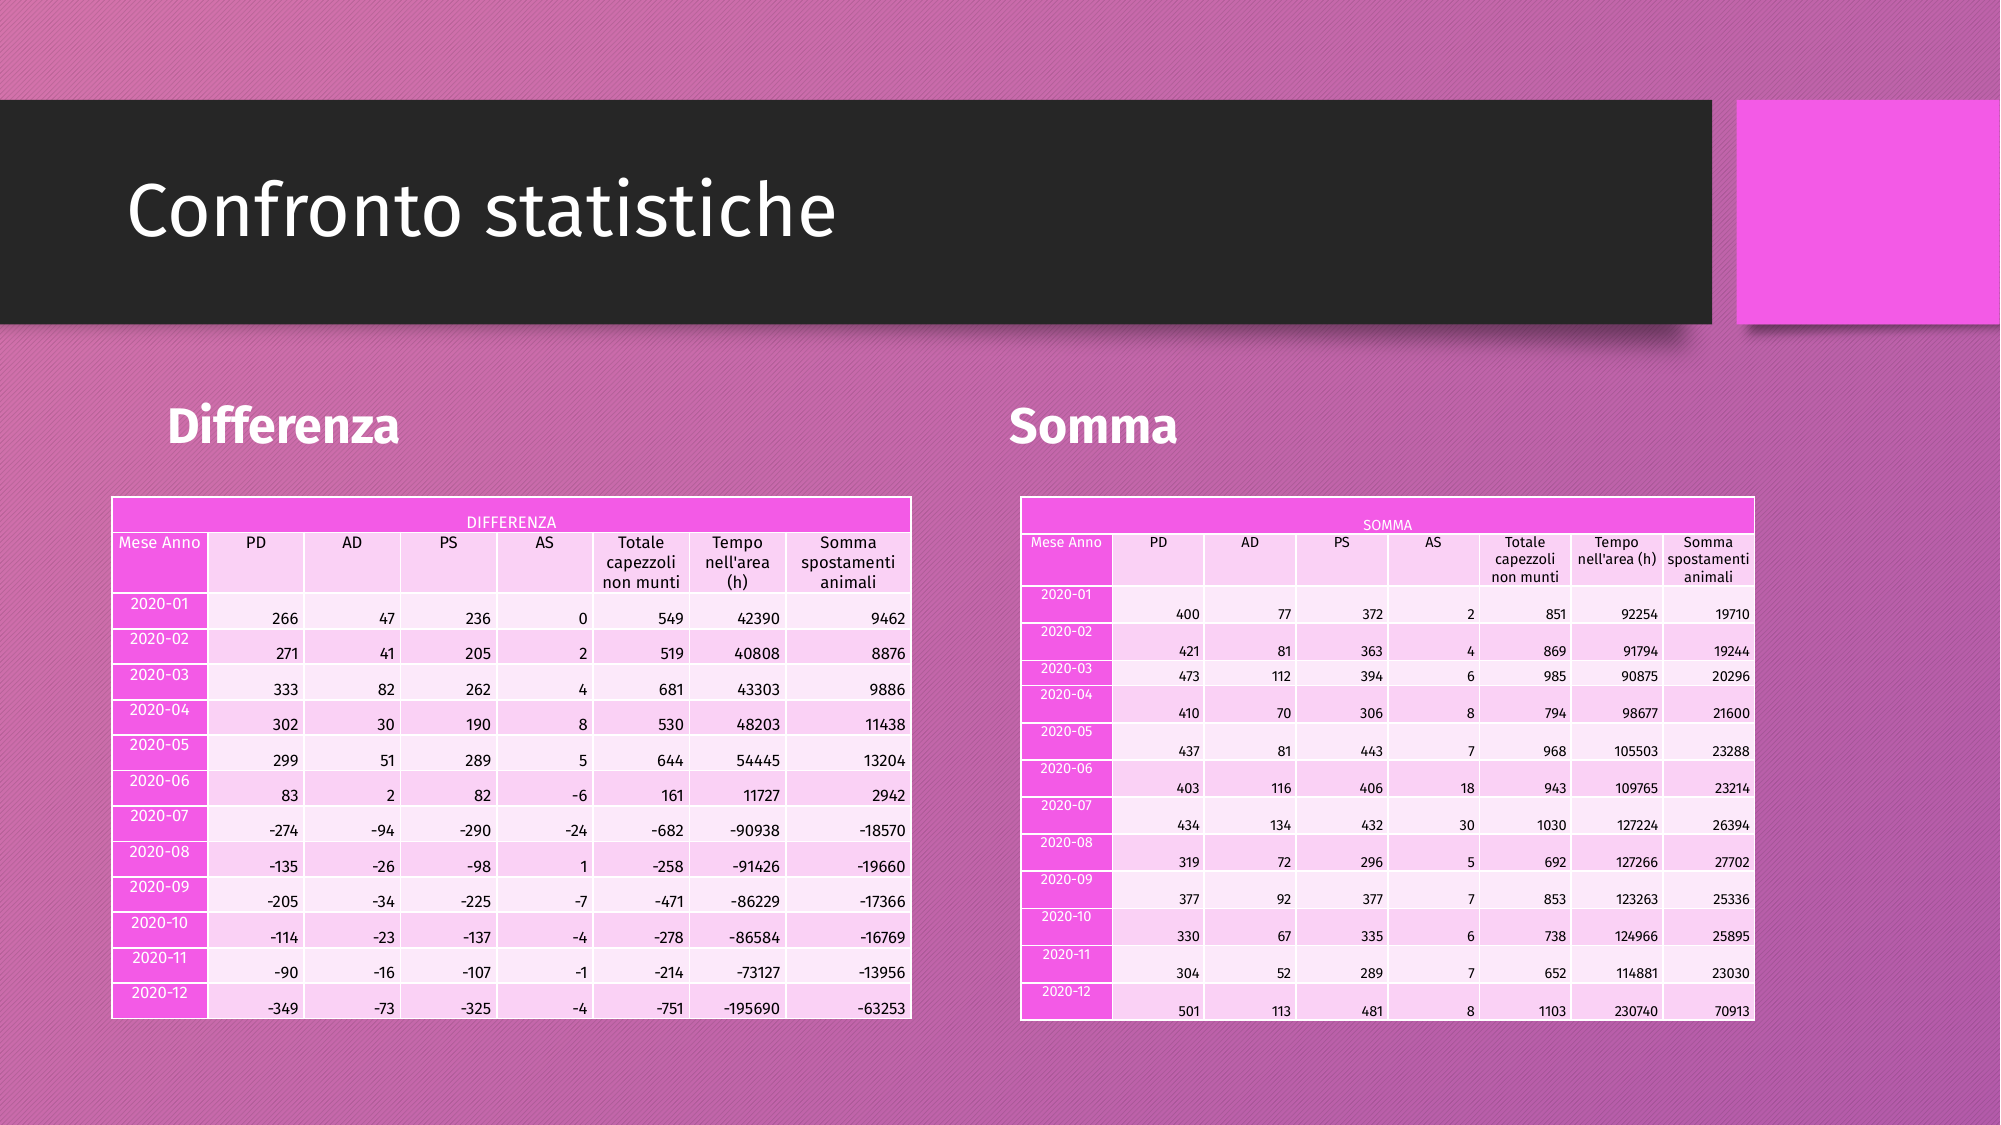

# Confronto statistiche
Differenza
    Somma
| DIFFERENZA |  |  |  |  |  |  |  |
| --- | --- | --- | --- | --- | --- | --- | --- |
| Mese Anno | PD | AD | PS | AS | Totale capezzoli non munti | Tempo nell'area (h) | Somma spostamenti animali |
| 2020-01 | 266 | 47 | 236 | 0 | 549 | 42390 | 9462 |
| 2020-02 | 271 | 41 | 205 | 2 | 519 | 40808 | 8876 |
| 2020-03 | 333 | 82 | 262 | 4 | 681 | 43303 | 9886 |
| 2020-04 | 302 | 30 | 190 | 8 | 530 | 48203 | 11438 |
| 2020-05 | 299 | 51 | 289 | 5 | 644 | 54445 | 13204 |
| 2020-06 | 83 | 2 | 82 | -6 | 161 | 11727 | 2942 |
| 2020-07 | -274 | -94 | -290 | -24 | -682 | -90938 | -18570 |
| 2020-08 | -135 | -26 | -98 | 1 | -258 | -91426 | -19660 |
| 2020-09 | -205 | -34 | -225 | -7 | -471 | -86229 | -17366 |
| 2020-10 | -114 | -23 | -137 | -4 | -278 | -86584 | -16769 |
| 2020-11 | -90 | -16 | -107 | -1 | -214 | -73127 | -13956 |
| 2020-12 | -349 | -73 | -325 | -4 | -751 | -195690 | -63253 |
| SOMMA |  |  |  |  |  |  |  |
| --- | --- | --- | --- | --- | --- | --- | --- |
| Mese Anno | PD | AD | PS | AS | Totale capezzoli non munti | Tempo nell'area (h) | Somma spostamenti animali |
| 2020-01 | 400 | 77 | 372 | 2 | 851 | 92254 | 19710 |
| 2020-02 | 421 | 81 | 363 | 4 | 869 | 91794 | 19244 |
| 2020-03 | 473 | 112 | 394 | 6 | 985 | 90875 | 20296 |
| 2020-04 | 410 | 70 | 306 | 8 | 794 | 98677 | 21600 |
| 2020-05 | 437 | 81 | 443 | 7 | 968 | 105503 | 23288 |
| 2020-06 | 403 | 116 | 406 | 18 | 943 | 109765 | 23214 |
| 2020-07 | 434 | 134 | 432 | 30 | 1030 | 127224 | 26394 |
| 2020-08 | 319 | 72 | 296 | 5 | 692 | 127266 | 27702 |
| 2020-09 | 377 | 92 | 377 | 7 | 853 | 123263 | 25336 |
| 2020-10 | 330 | 67 | 335 | 6 | 738 | 124966 | 25895 |
| 2020-11 | 304 | 52 | 289 | 7 | 652 | 114881 | 23030 |
| 2020-12 | 501 | 113 | 481 | 8 | 1103 | 230740 | 70913 |